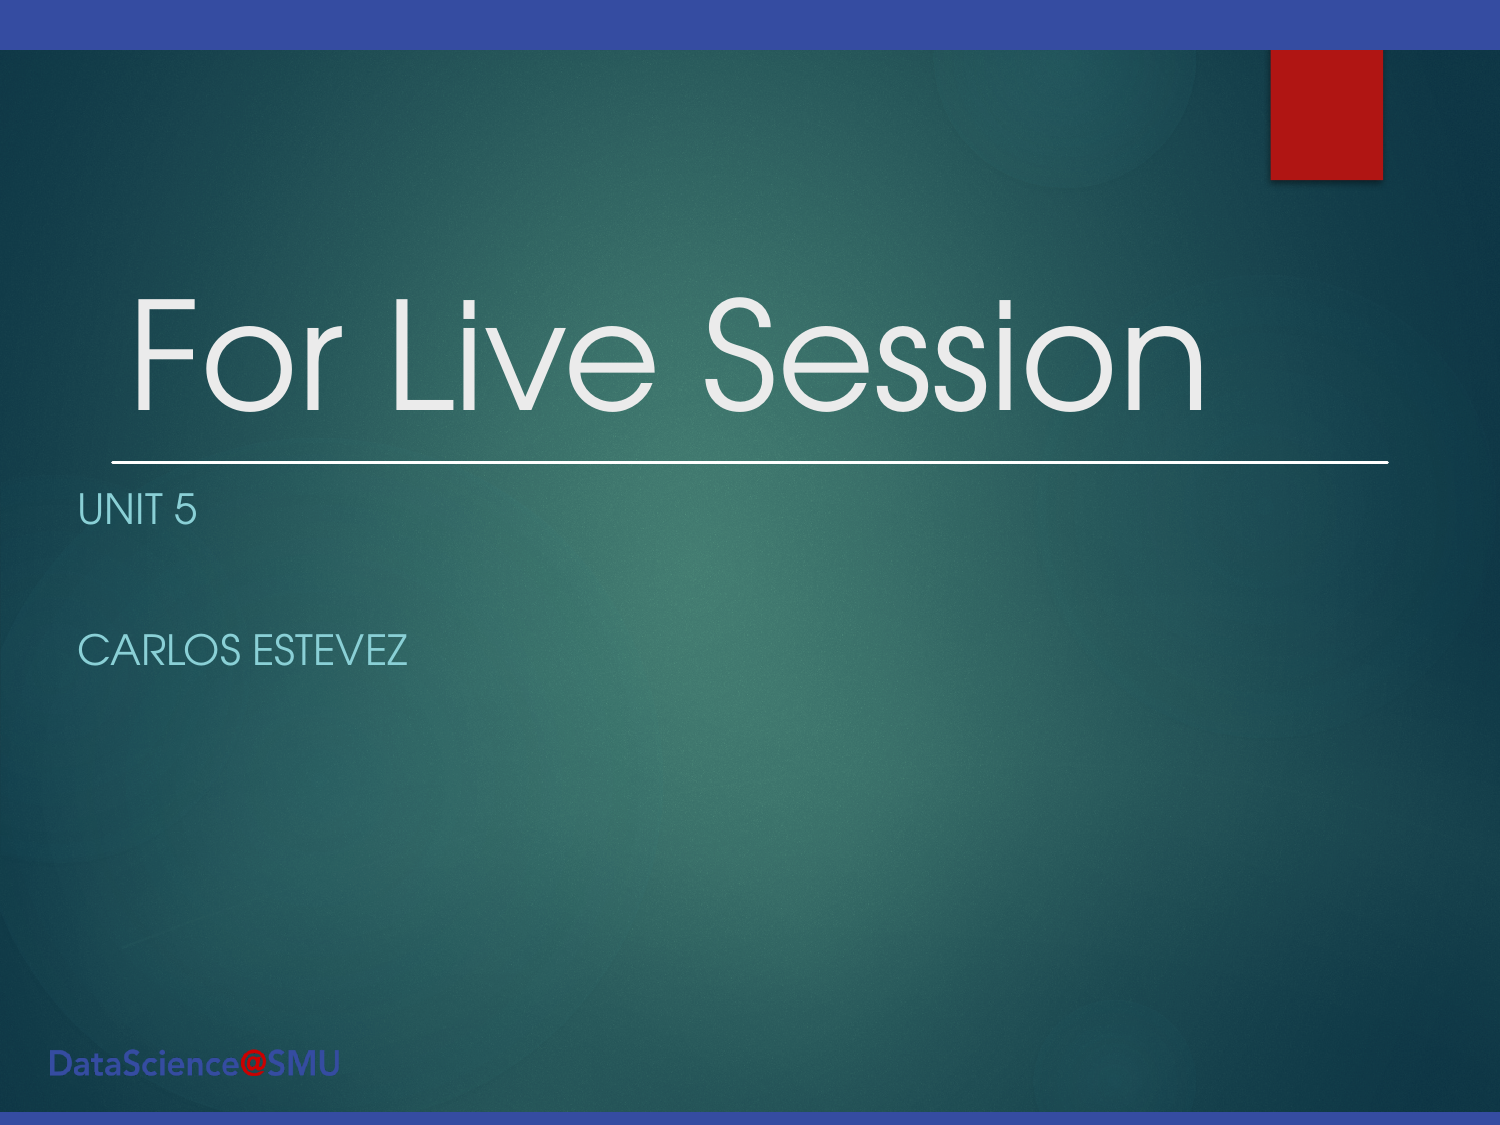

# For Live Session
Unit 5

Carlos estevez